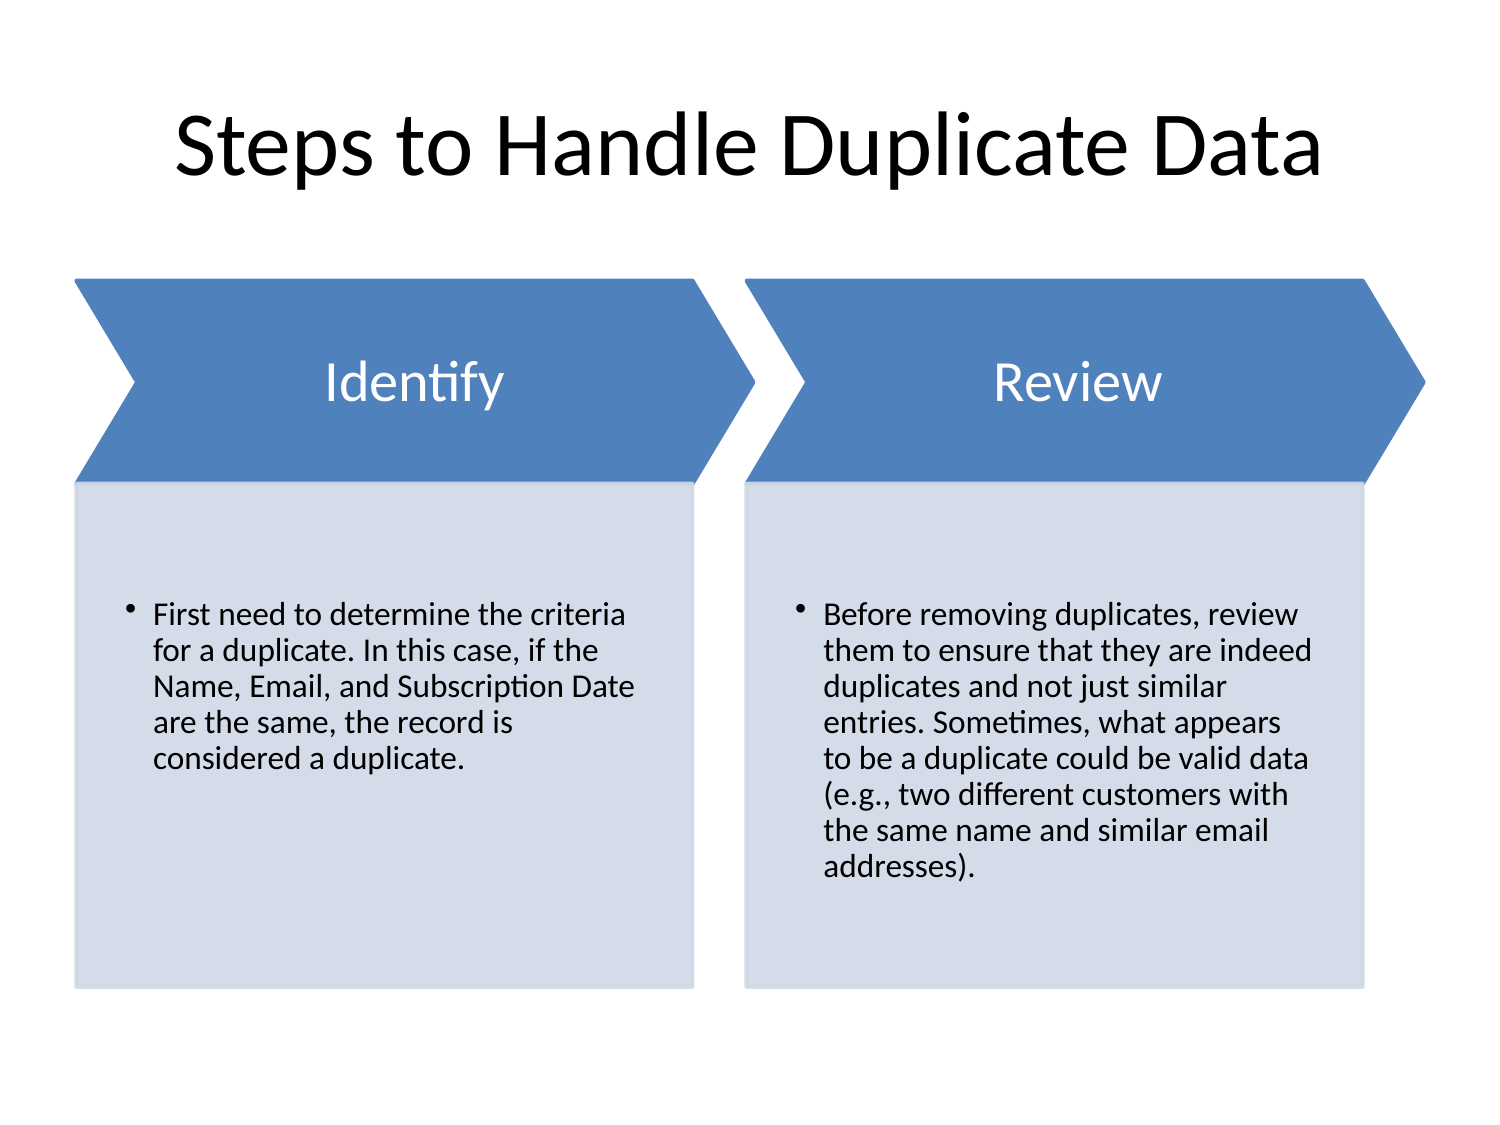

# Steps to Handle Duplicate Data
Identify

First need to determine the criteria for a duplicate. In this case, if the Name, Email, and Subscription Date are the same, the record is considered a duplicate.
Review

Before removing duplicates, review them to ensure that they are indeed duplicates and not just similar entries. Sometimes, what appears to be a duplicate could be valid data (e.g., two different customers with the same name and similar email addresses).